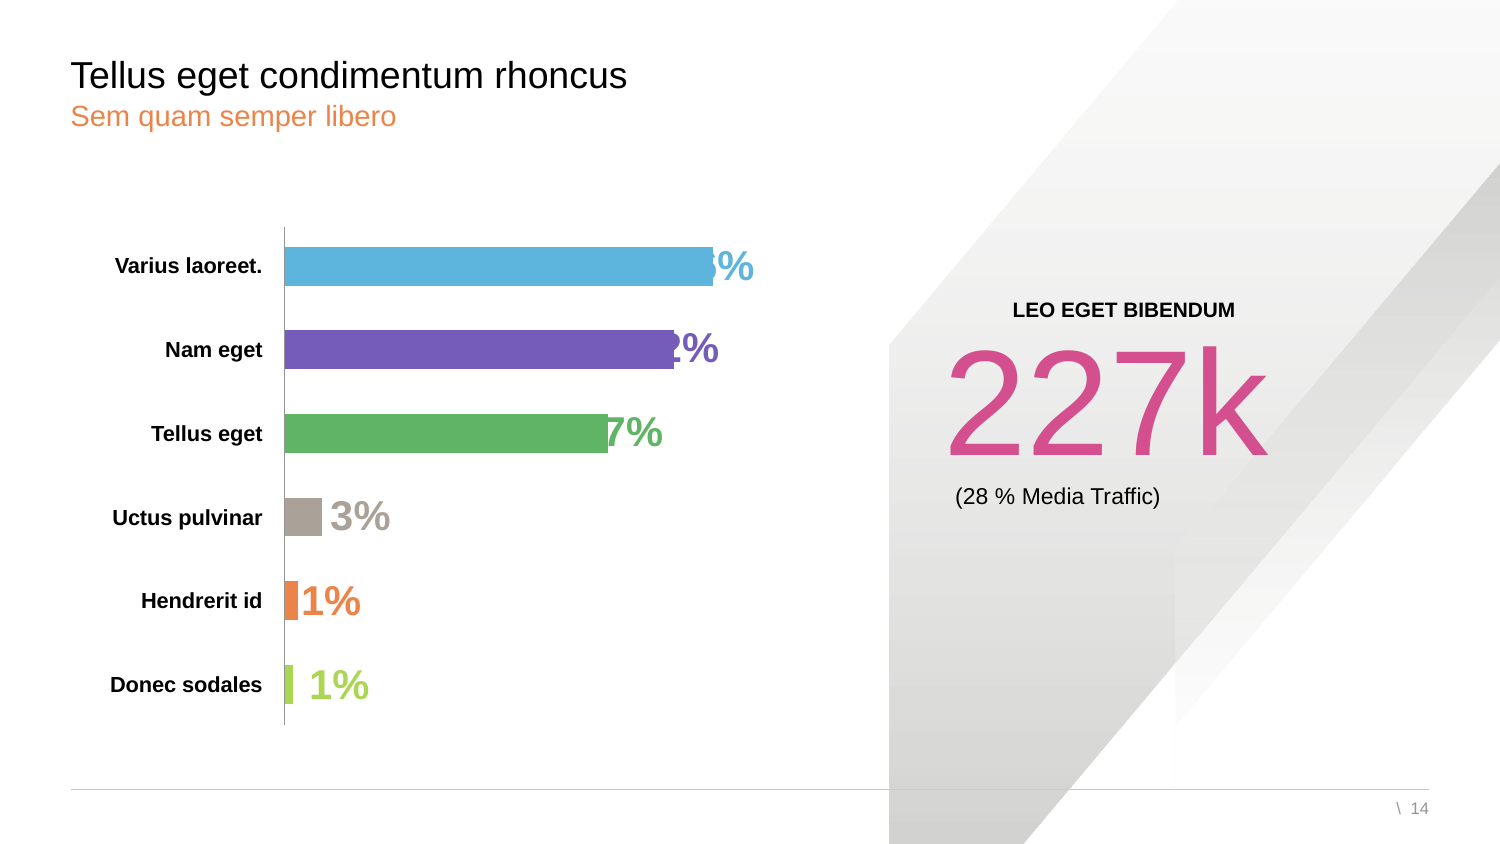

# Tellus eget condimentum rhoncus

Sem quam semper libero

### Chart

| Category | Visits |
|---|---|
| Campaign | 7601.0 |
| SEA | 10692.0 |
| Other Referrer | 26881.0 |
| Partnership   | 217705.0 |
| Direct | 261466.0 |
| SEO | 287313.0 |
36%
Varius laoreet.
LEO EGET BIBENDUM
227k
32%
Nam eget
27%
Tellus eget
(28 % Media Traffic)
3%
Uctus pulvinar
1%
Hendrerit id
1%
Donec sodales
\  14